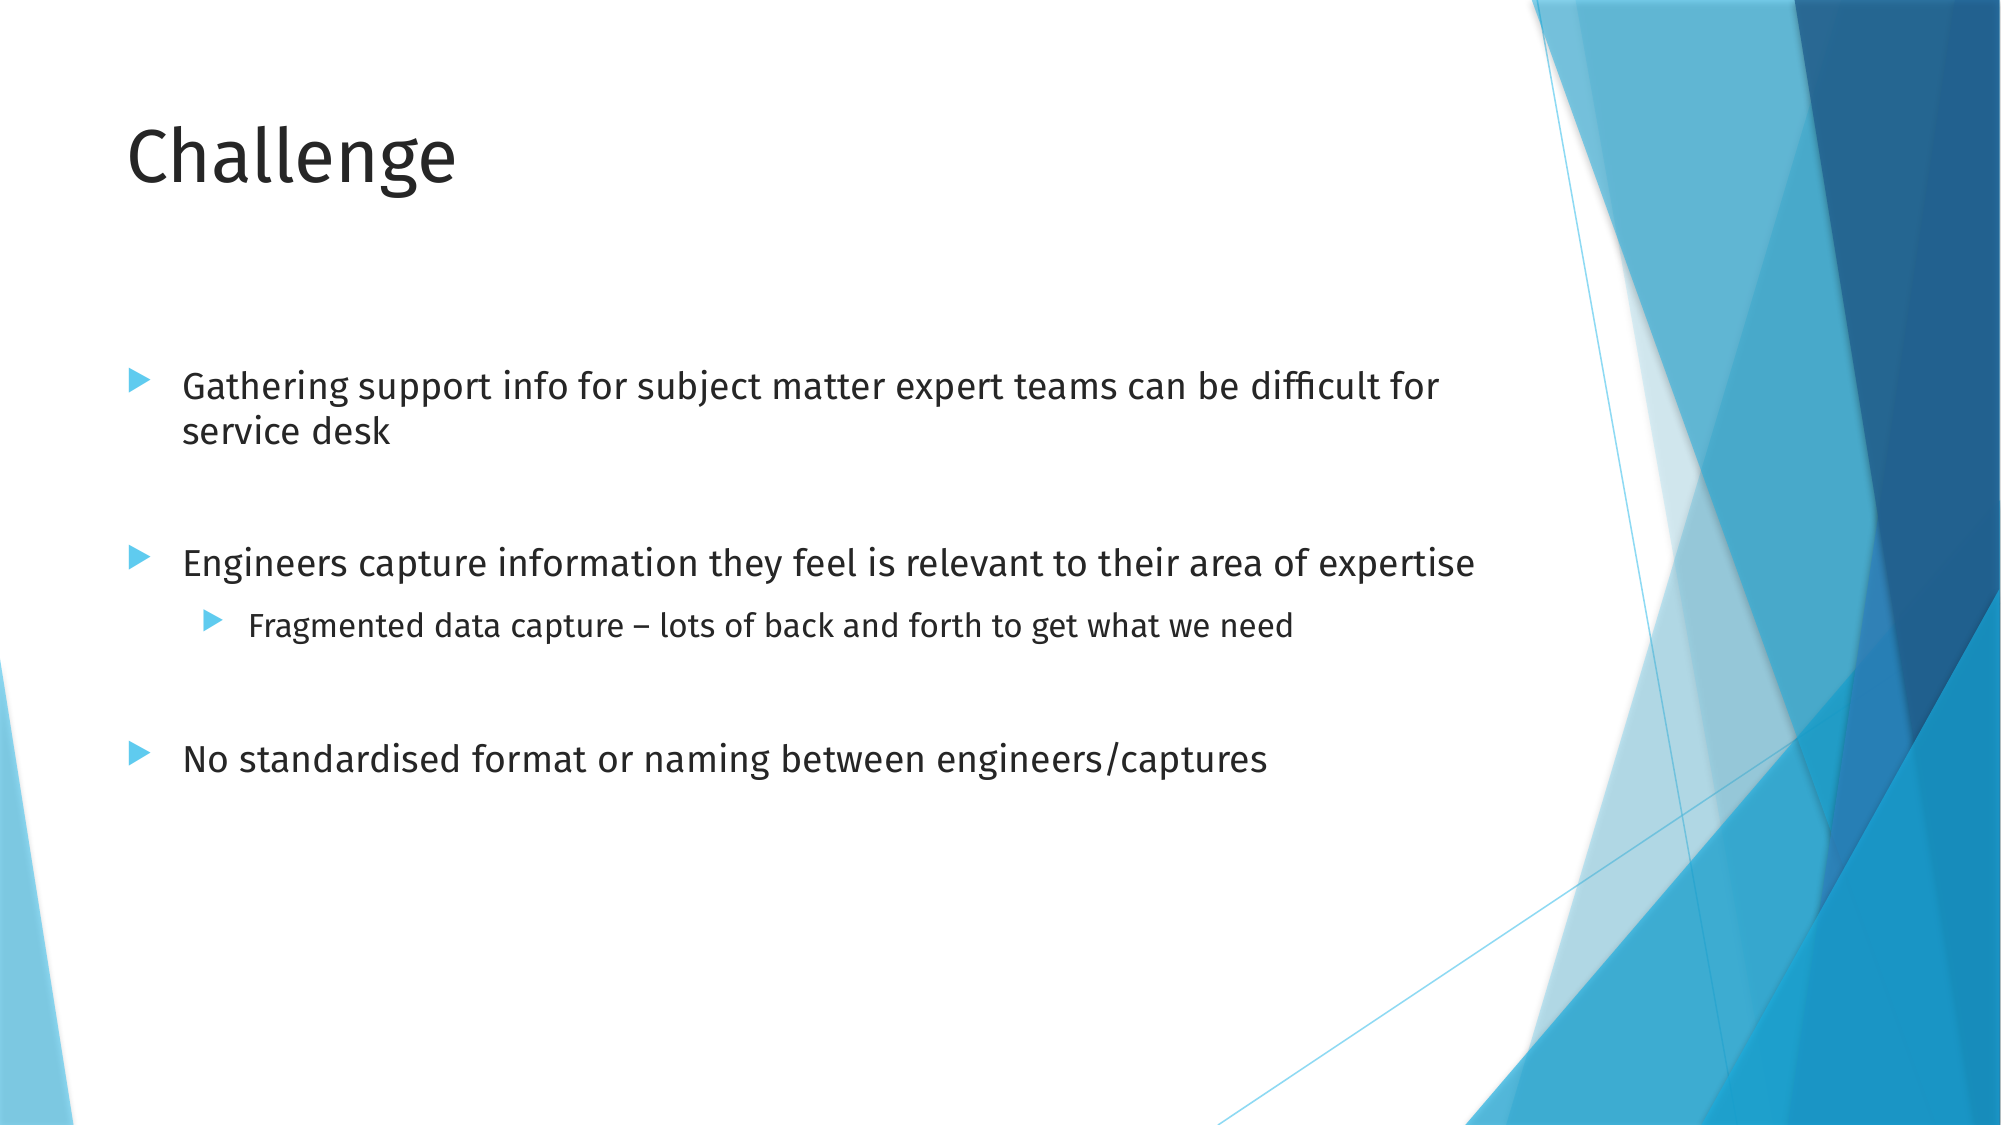

# Challenge
Gathering support info for subject matter expert teams can be difficult for service desk

Engineers capture information they feel is relevant to their area of expertise
Fragmented data capture – lots of back and forth to get what we need

No standardised format or naming between engineers/captures